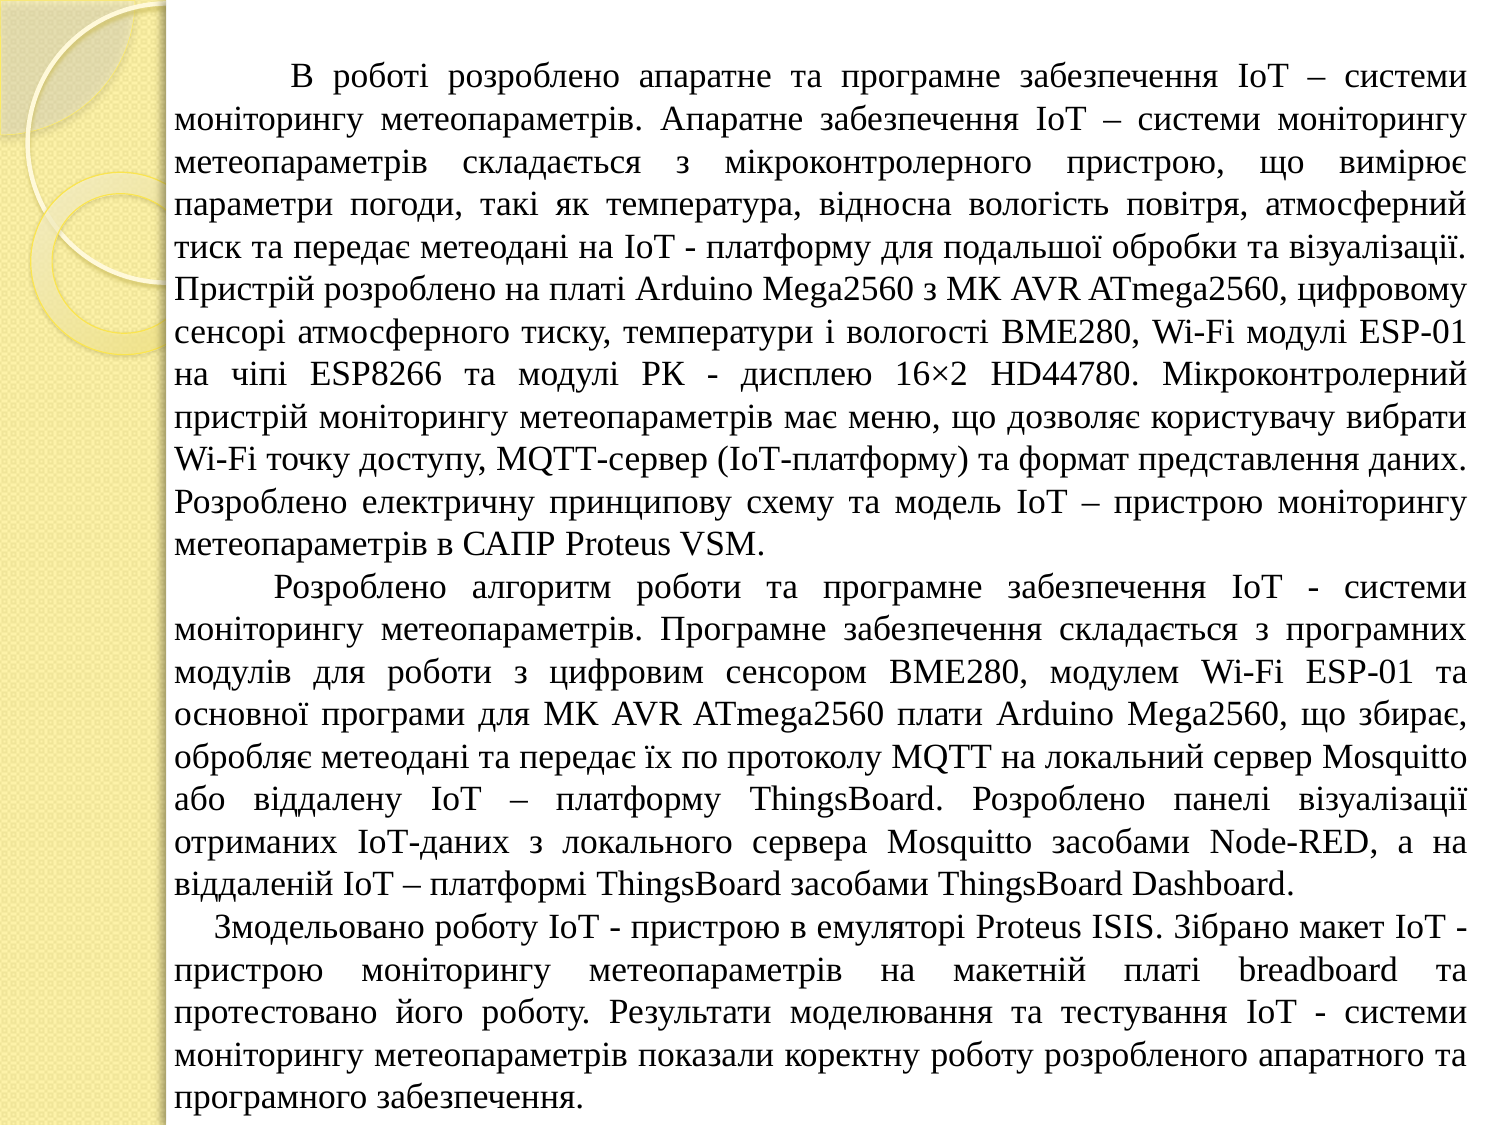

В роботі розроблено апаратне та програмне забезпечення IoT – системи моніторингу метеопараметрів. Апаратне забезпечення IoT – системи моніторингу метеопараметрів складається з мікроконтролерного пристрою, що вимірює параметри погоди, такі як температура, відносна вологість повітря, атмосферний тиск та передає метеодані на IoT - платформу для подальшої обробки та візуалізації. Пристрій розроблено на платі Arduino Mega2560 з МК AVR ATmega2560, цифровому сенсорі атмосферного тиску, температури і вологості BME280, Wi-Fi модулі ESP-01 на чіпі ESP8266 та модулі РК - дисплею 16×2 HD44780. Мікроконтролерний пристрій моніторингу метеопараметрів має меню, що дозволяє користувачу вибрати Wi-Fi точку доступу, MQTT-сервер (IoT-платформу) та формат представлення даних. Розроблено електричну принципову схему та модель IoT – пристрою моніторингу метеопараметрів в САПР Proteus VSM.
    Розроблено алгоритм роботи та програмне забезпечення IoT - системи моніторингу метеопараметрів. Програмне забезпечення складається з програмних модулів для роботи з цифровим сенсором BME280, модулем Wi-Fi ESP-01 та основної програми для МК AVR ATmega2560 плати Arduino Mega2560, що збирає, обробляє метеодані та передає їх по протоколу MQTT на локальний сервер Mosquitto або віддалену IoT – платформу ThingsBoard. Розроблено панелі візуалізації отриманих IoT-даних з локального сервера Mosquitto засобами Node-RED, а на віддаленій IoT – платформі ThingsBoard засобами ThingsBoard Dashboard.
    Змодельовано роботу IoT - пристрою в емуляторі Proteus ISIS. Зібрано макет IoT - пристрою моніторингу метеопараметрів на макетній платі breadboard та протестовано його роботу. Результати моделювання та тестування IoT - системи моніторингу метеопараметрів показали коректну роботу розробленого апаратного та програмного забезпечення.